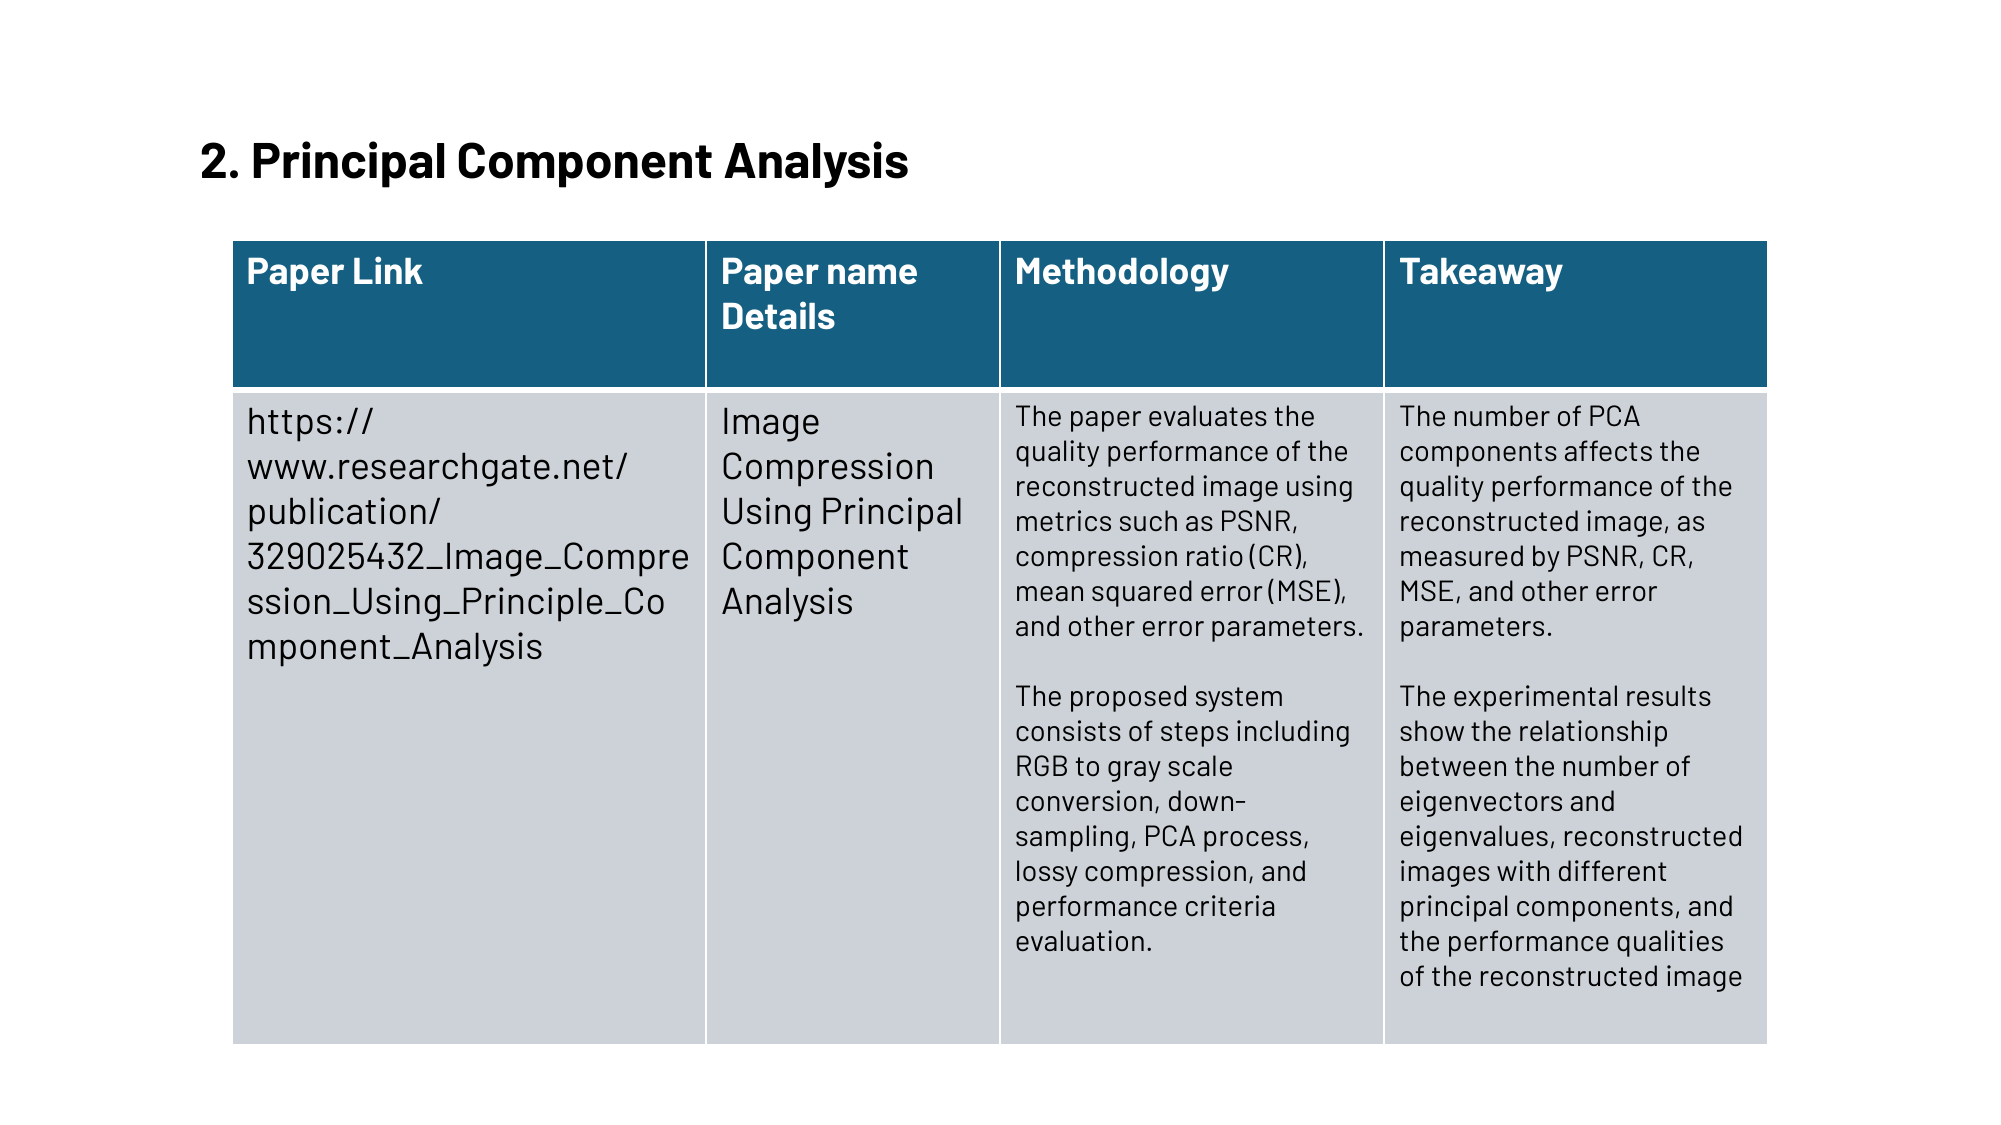

2. Principal Component Analysis
| Paper Link | Paper name Details | Methodology | Takeaway |
| --- | --- | --- | --- |
| https://www.researchgate.net/publication/329025432\_Image\_Compression\_Using\_Principle\_Component\_Analysis | Image Compression Using Principal Component Analysis | The paper evaluates the quality performance of the reconstructed image using metrics such as PSNR, compression ratio (CR), mean squared error (MSE), and other error parameters. The proposed system consists of steps including RGB to gray scale conversion, down-sampling, PCA process, lossy compression, and performance criteria evaluation. | The number of PCA components affects the quality performance of the reconstructed image, as measured by PSNR, CR, MSE, and other error parameters. The experimental results show the relationship between the number of eigenvectors and eigenvalues, reconstructed images with different principal components, and the performance qualities of the reconstructed image |